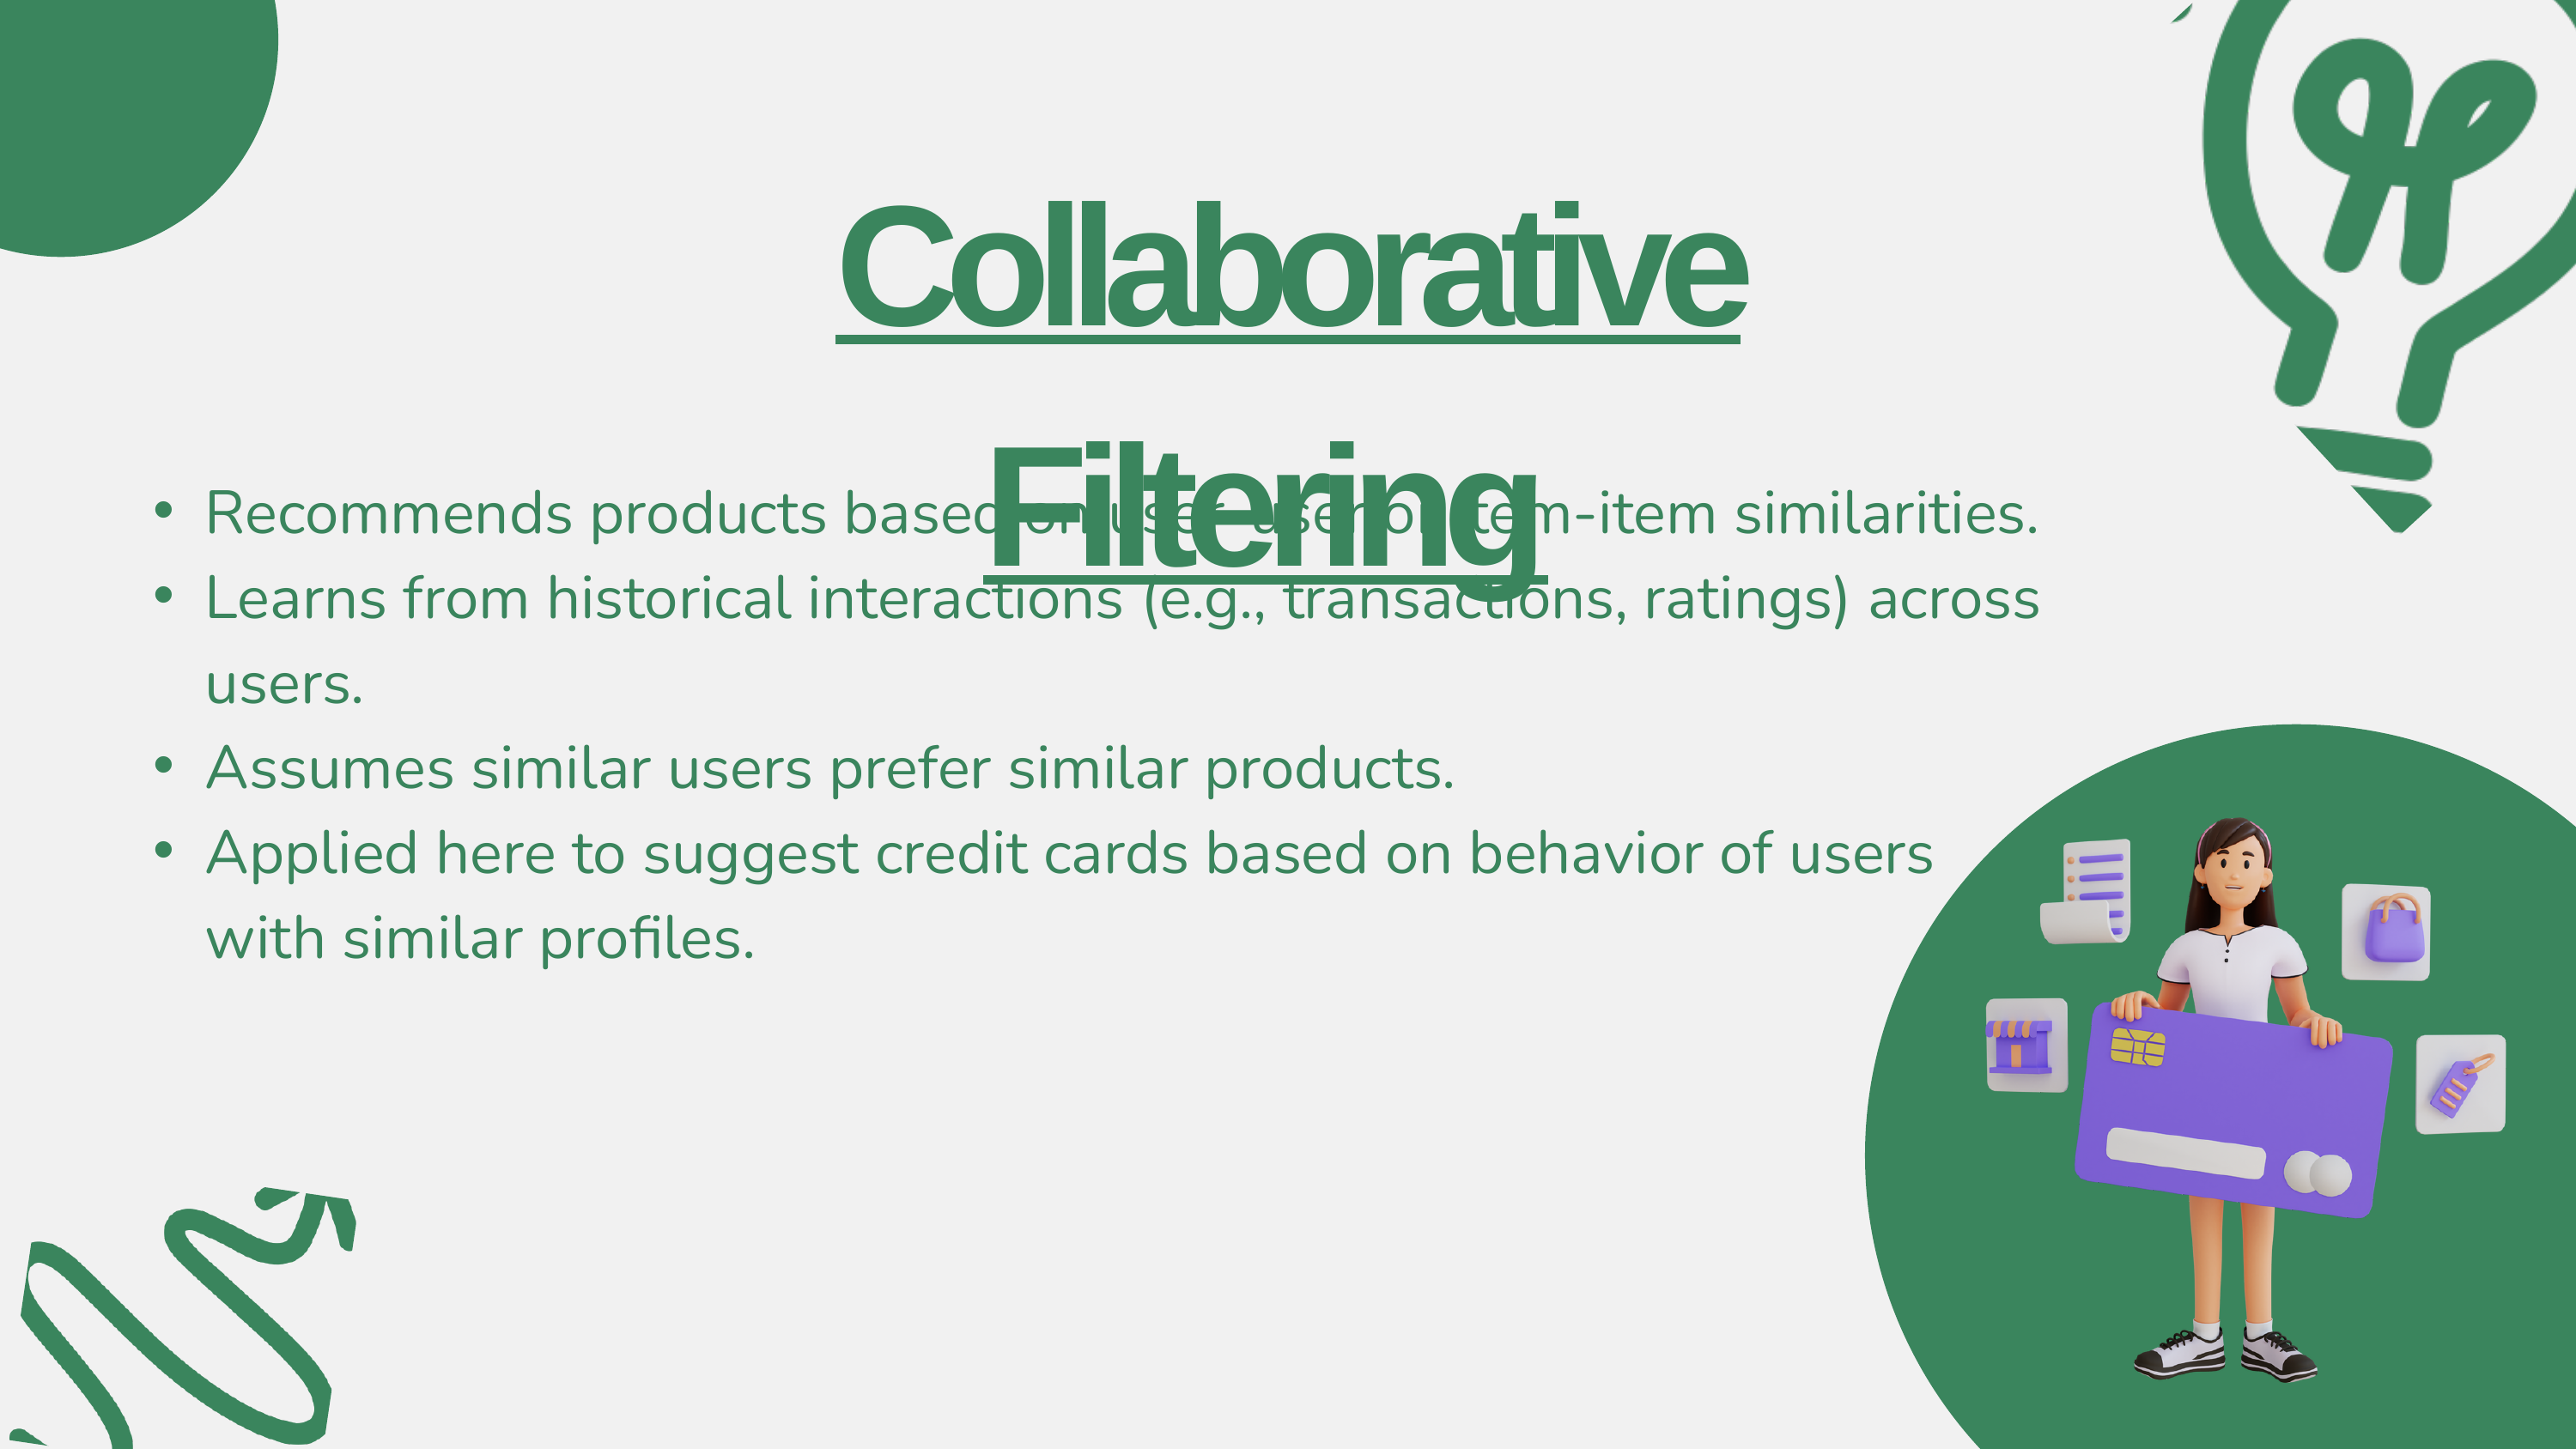

Collaborative Filtering
Recommends products based on user-user or item-item similarities.
Learns from historical interactions (e.g., transactions, ratings) across users.
Assumes similar users prefer similar products.
Applied here to suggest credit cards based on behavior of users with similar profiles.